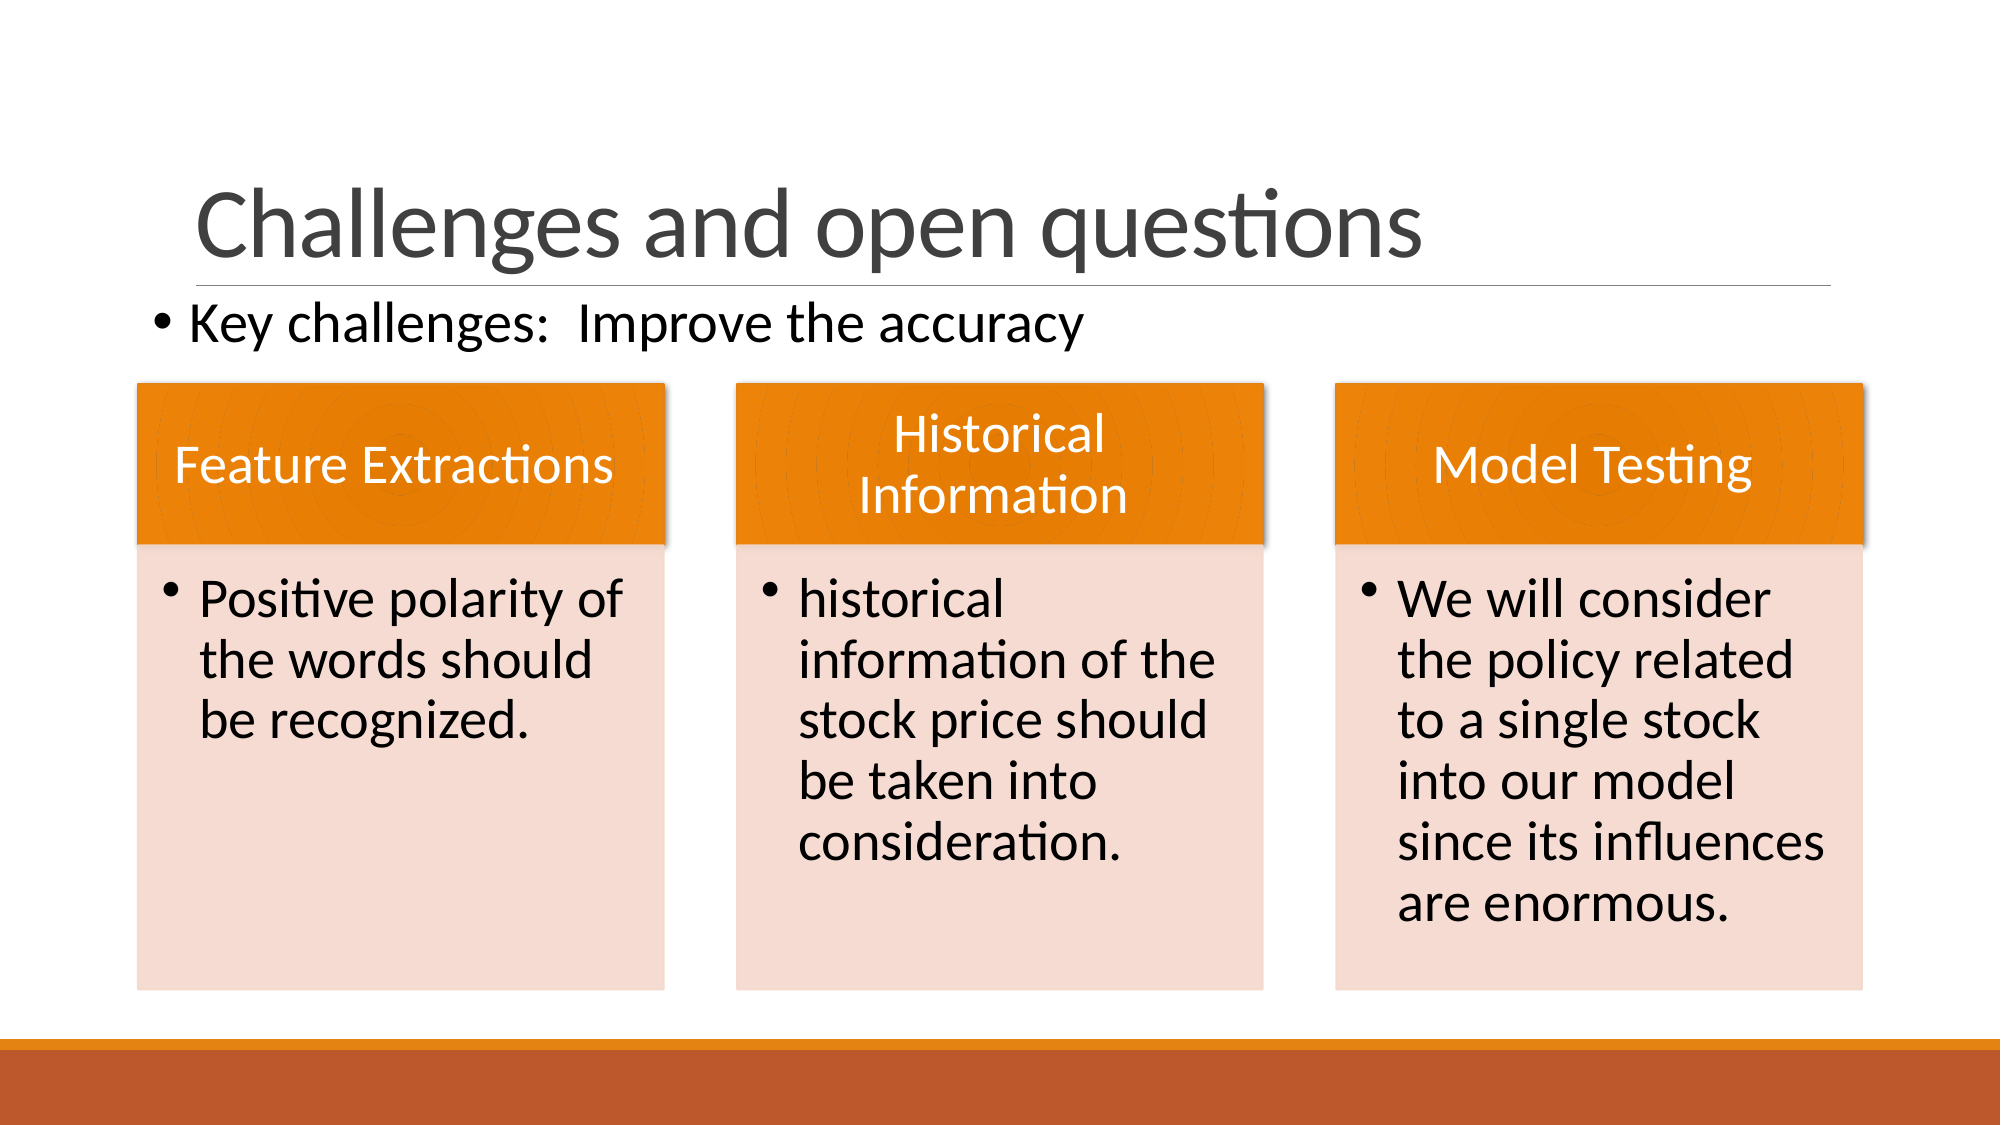

# Challenges and open questions
Key challenges:  Improve the accuracy

Feature Extractions
Positive polarity of the words should  be recognized.
Historical Information
historical information of the stock price should be taken into consideration.

Model Testing
We will consider the policy related to a single stock into our model since its influences are enormous.